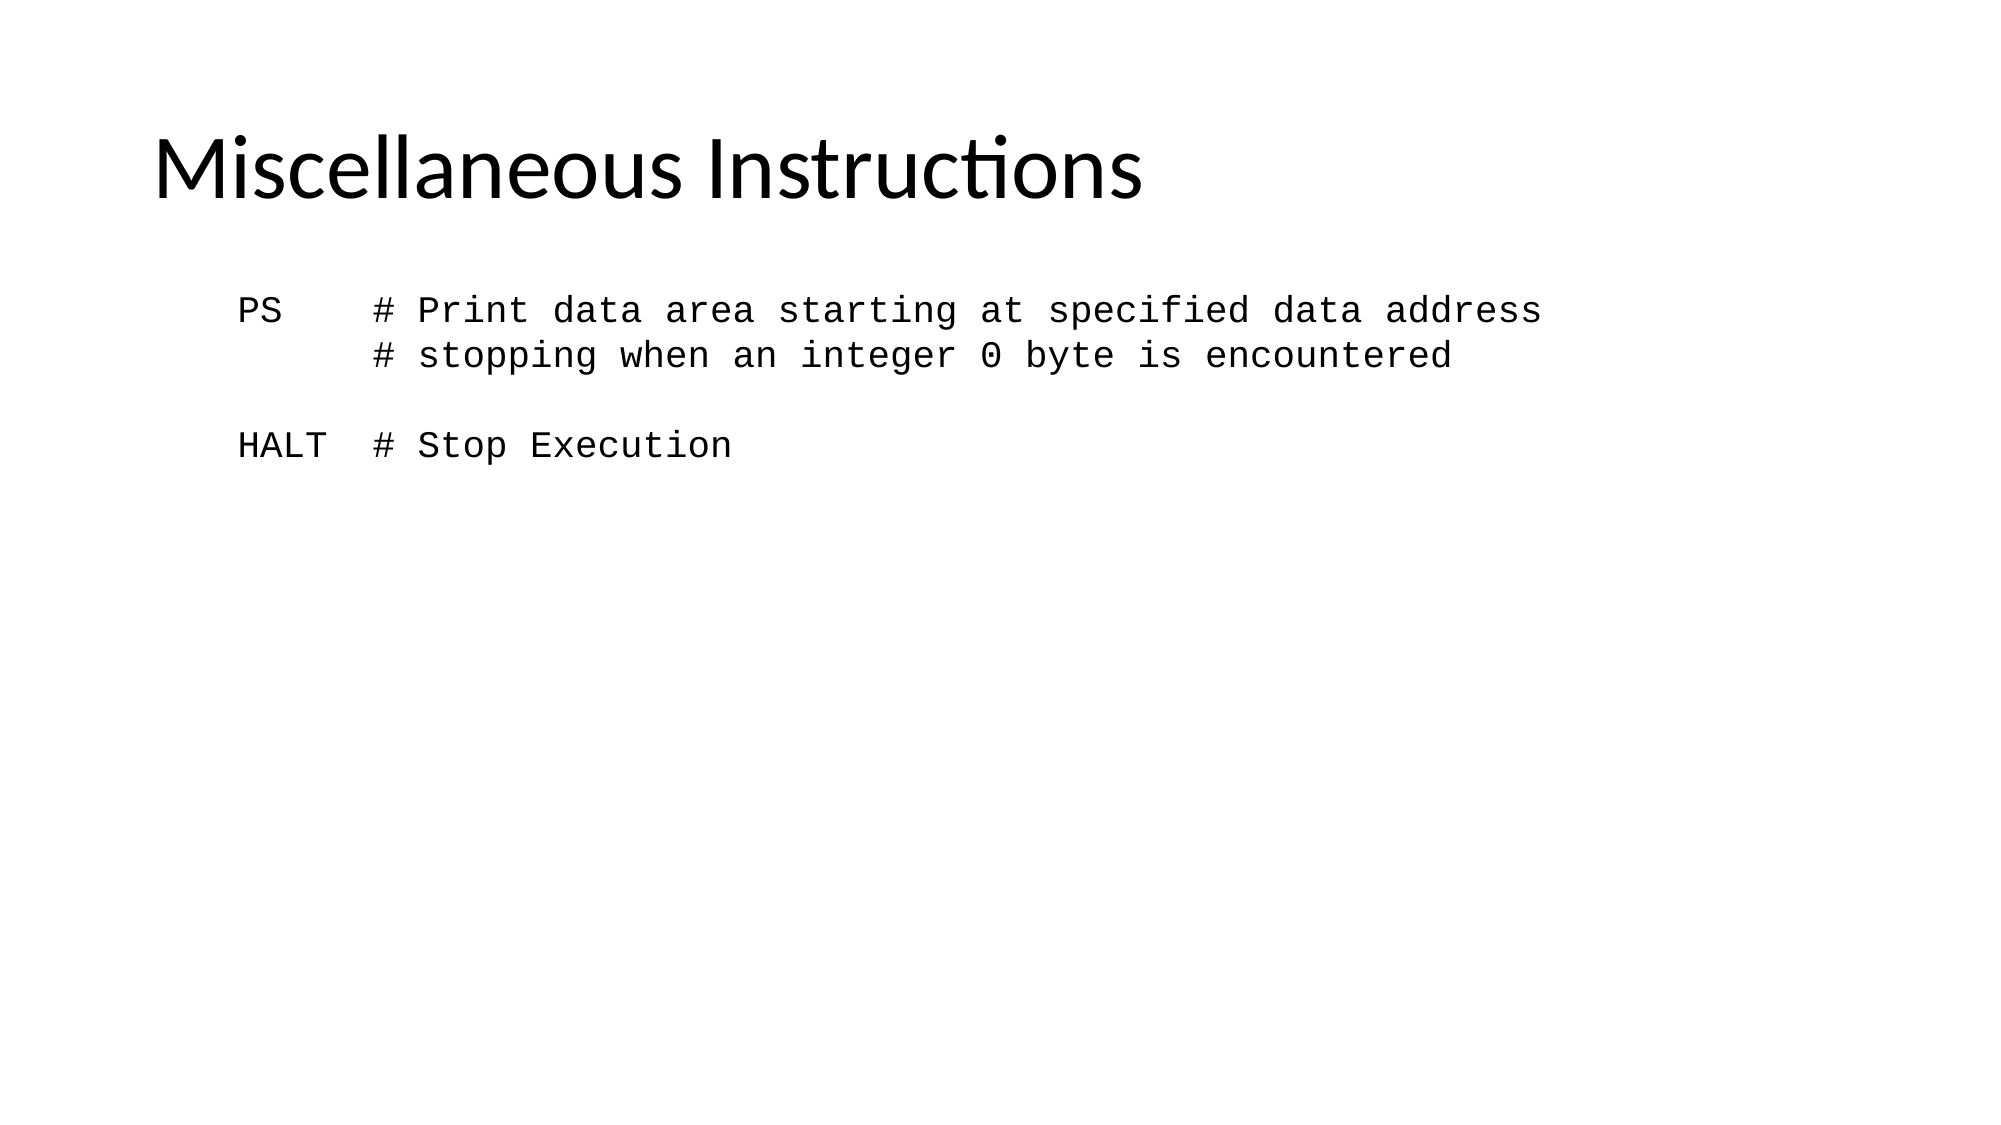

# Miscellaneous Instructions
PS    # Print data area starting at specified data address
      # stopping when an integer 0 byte is encountered

HALT  # Stop Execution